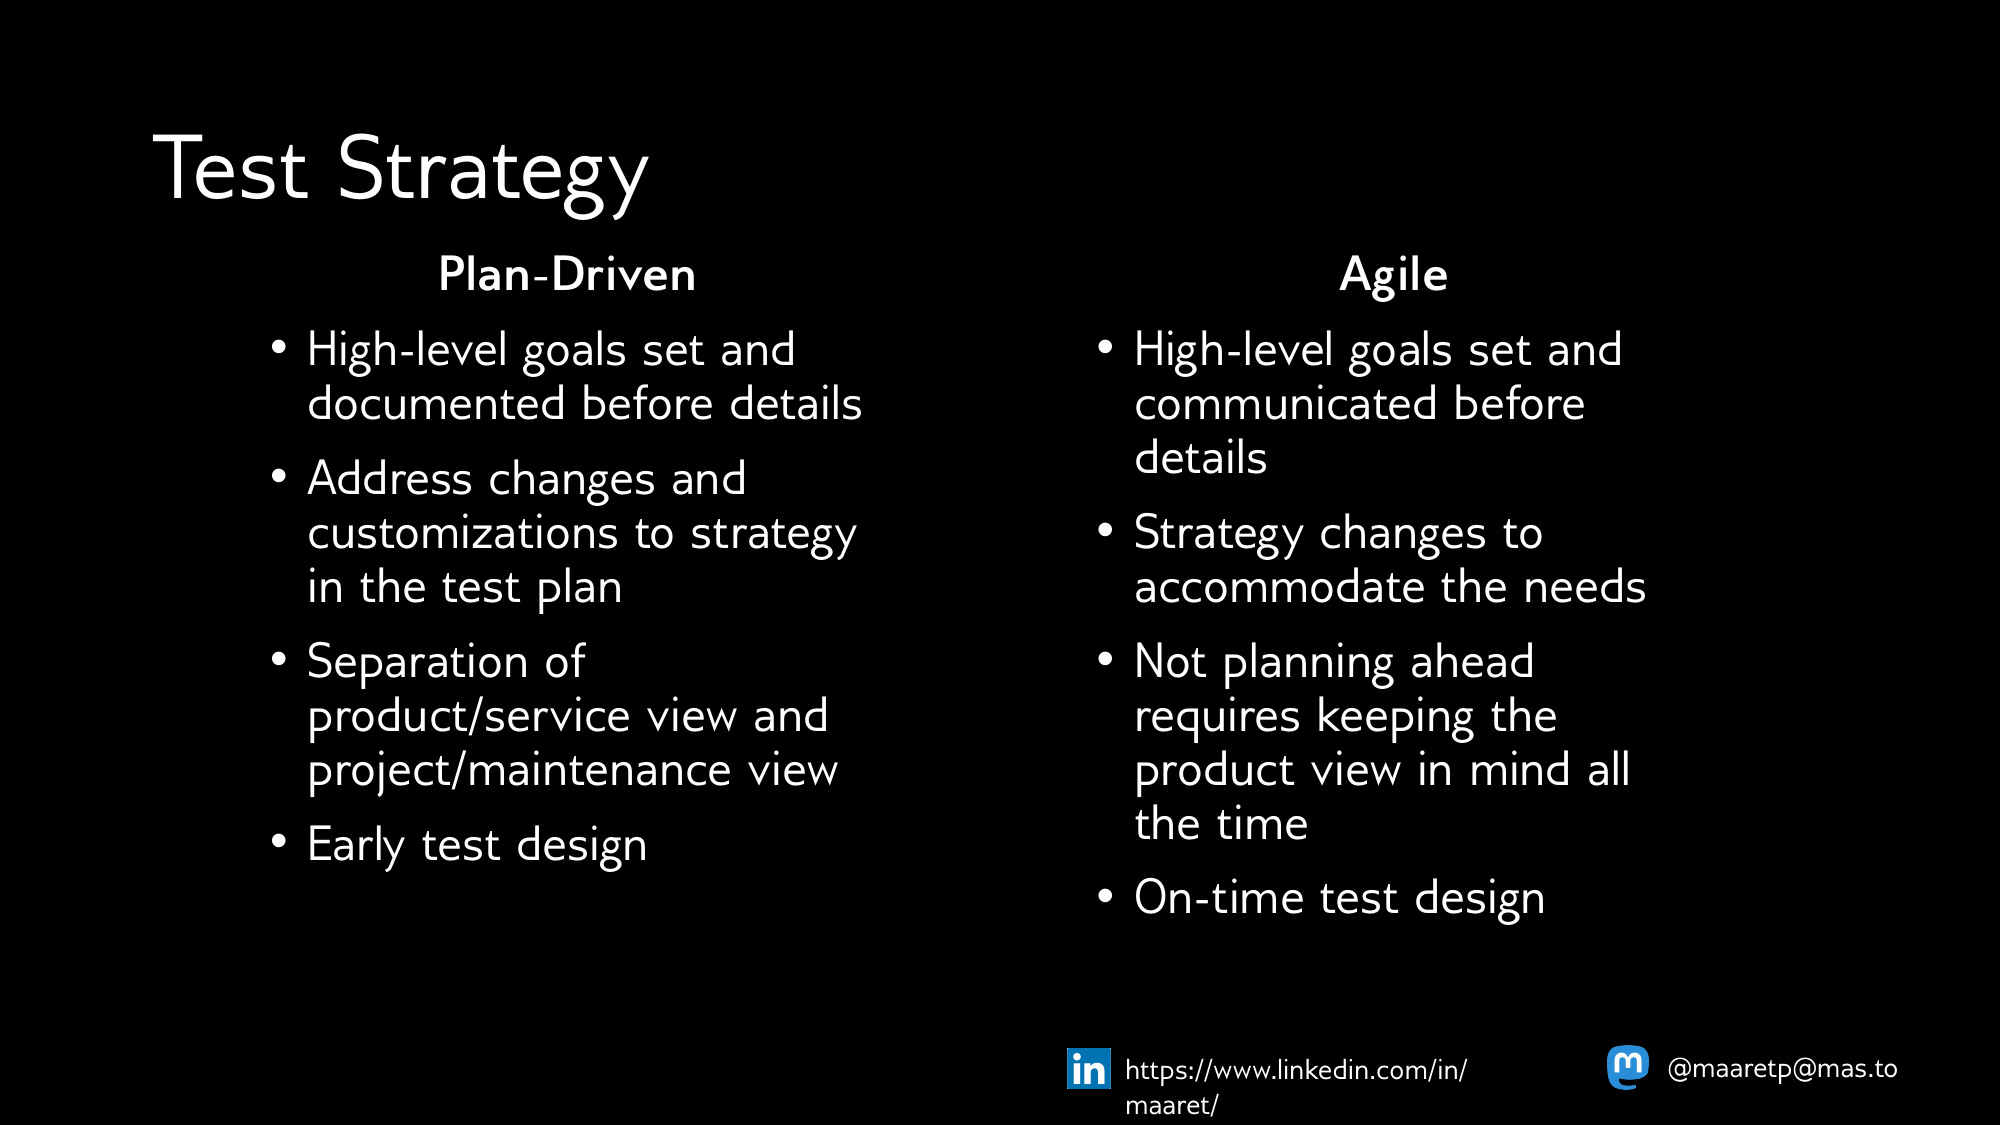

# Test Strategy
Plan-Driven
High-level goals set and documented before details
Address changes and customizations to strategy in the test plan
Separation of product/service view and project/maintenance view
Early test design
Agile
High-level goals set and communicated before details
Strategy changes to accommodate the needs
Not planning ahead requires keeping the product view in mind all the time
On-time test design